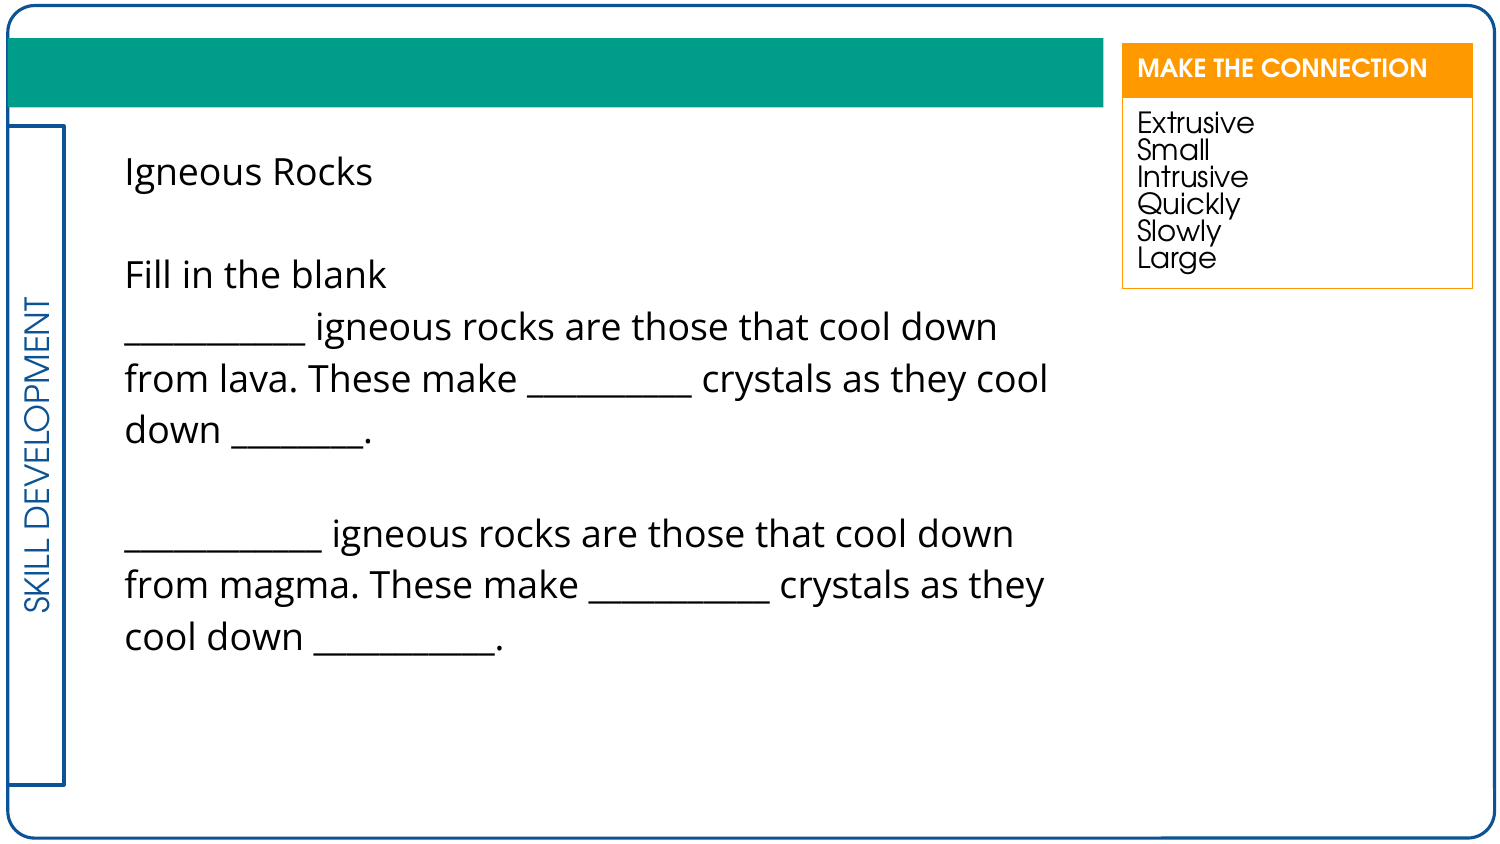

| MAKE THE CONNECTION |
| --- |
| Extrusive Small Intrusive Quickly Slowly Large |
Igneous Rocks

Fill in the blank
___________ igneous rocks are those that cool down from lava. These make __________ crystals as they cool down ________.

____________ igneous rocks are those that cool down from magma. These make ___________ crystals as they cool down ___________.